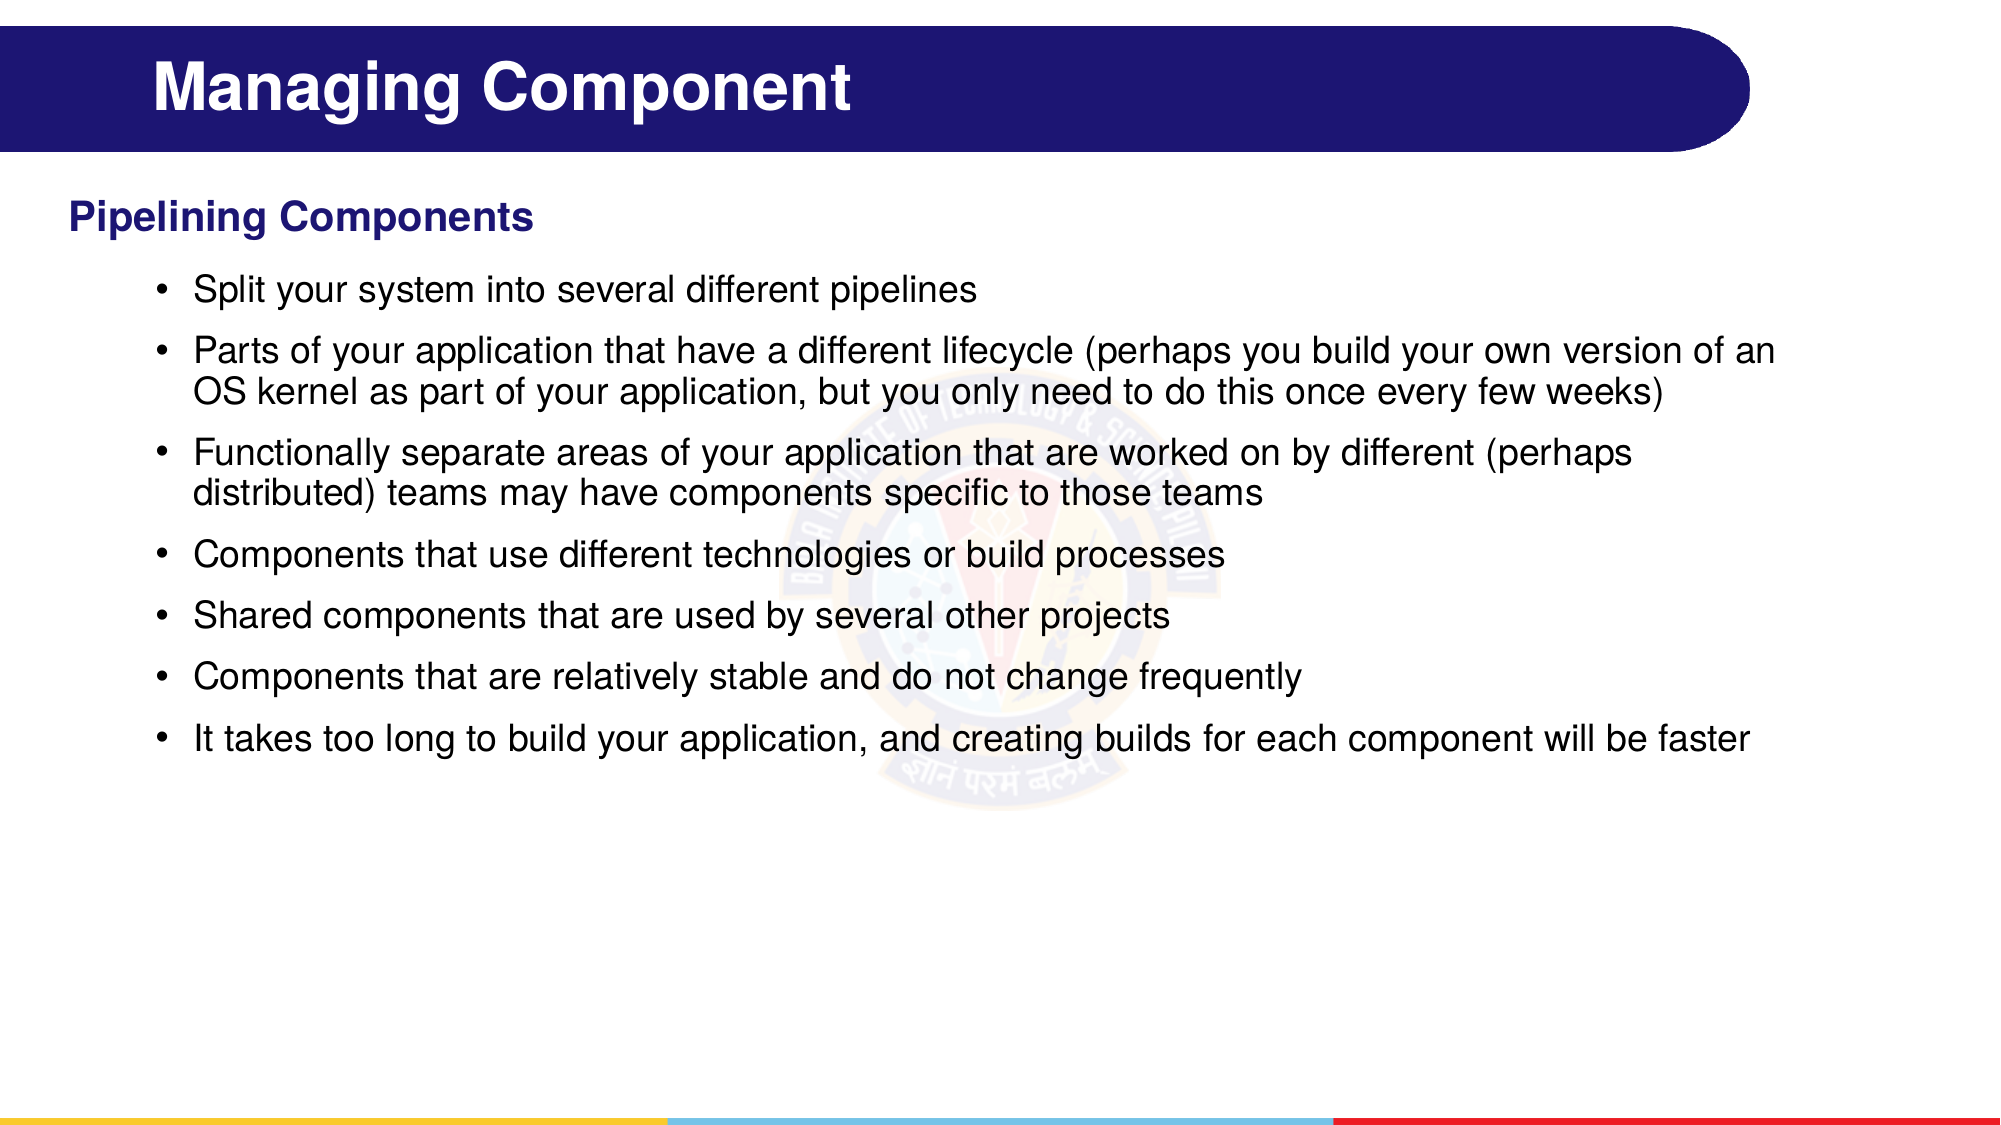

# Managing Component
Pipelining Components
Split your system into several different pipelines
Parts of your application that have a different lifecycle (perhaps you build your own version of an OS kernel as part of your application, but you only need to do this once every few weeks)
Functionally separate areas of your application that are worked on by different (perhaps distributed) teams may have components speciﬁc to those teams
Components that use different technologies or build processes
Shared components that are used by several other projects
Components that are relatively stable and do not change frequently
It takes too long to build your application, and creating builds for each component will be faster